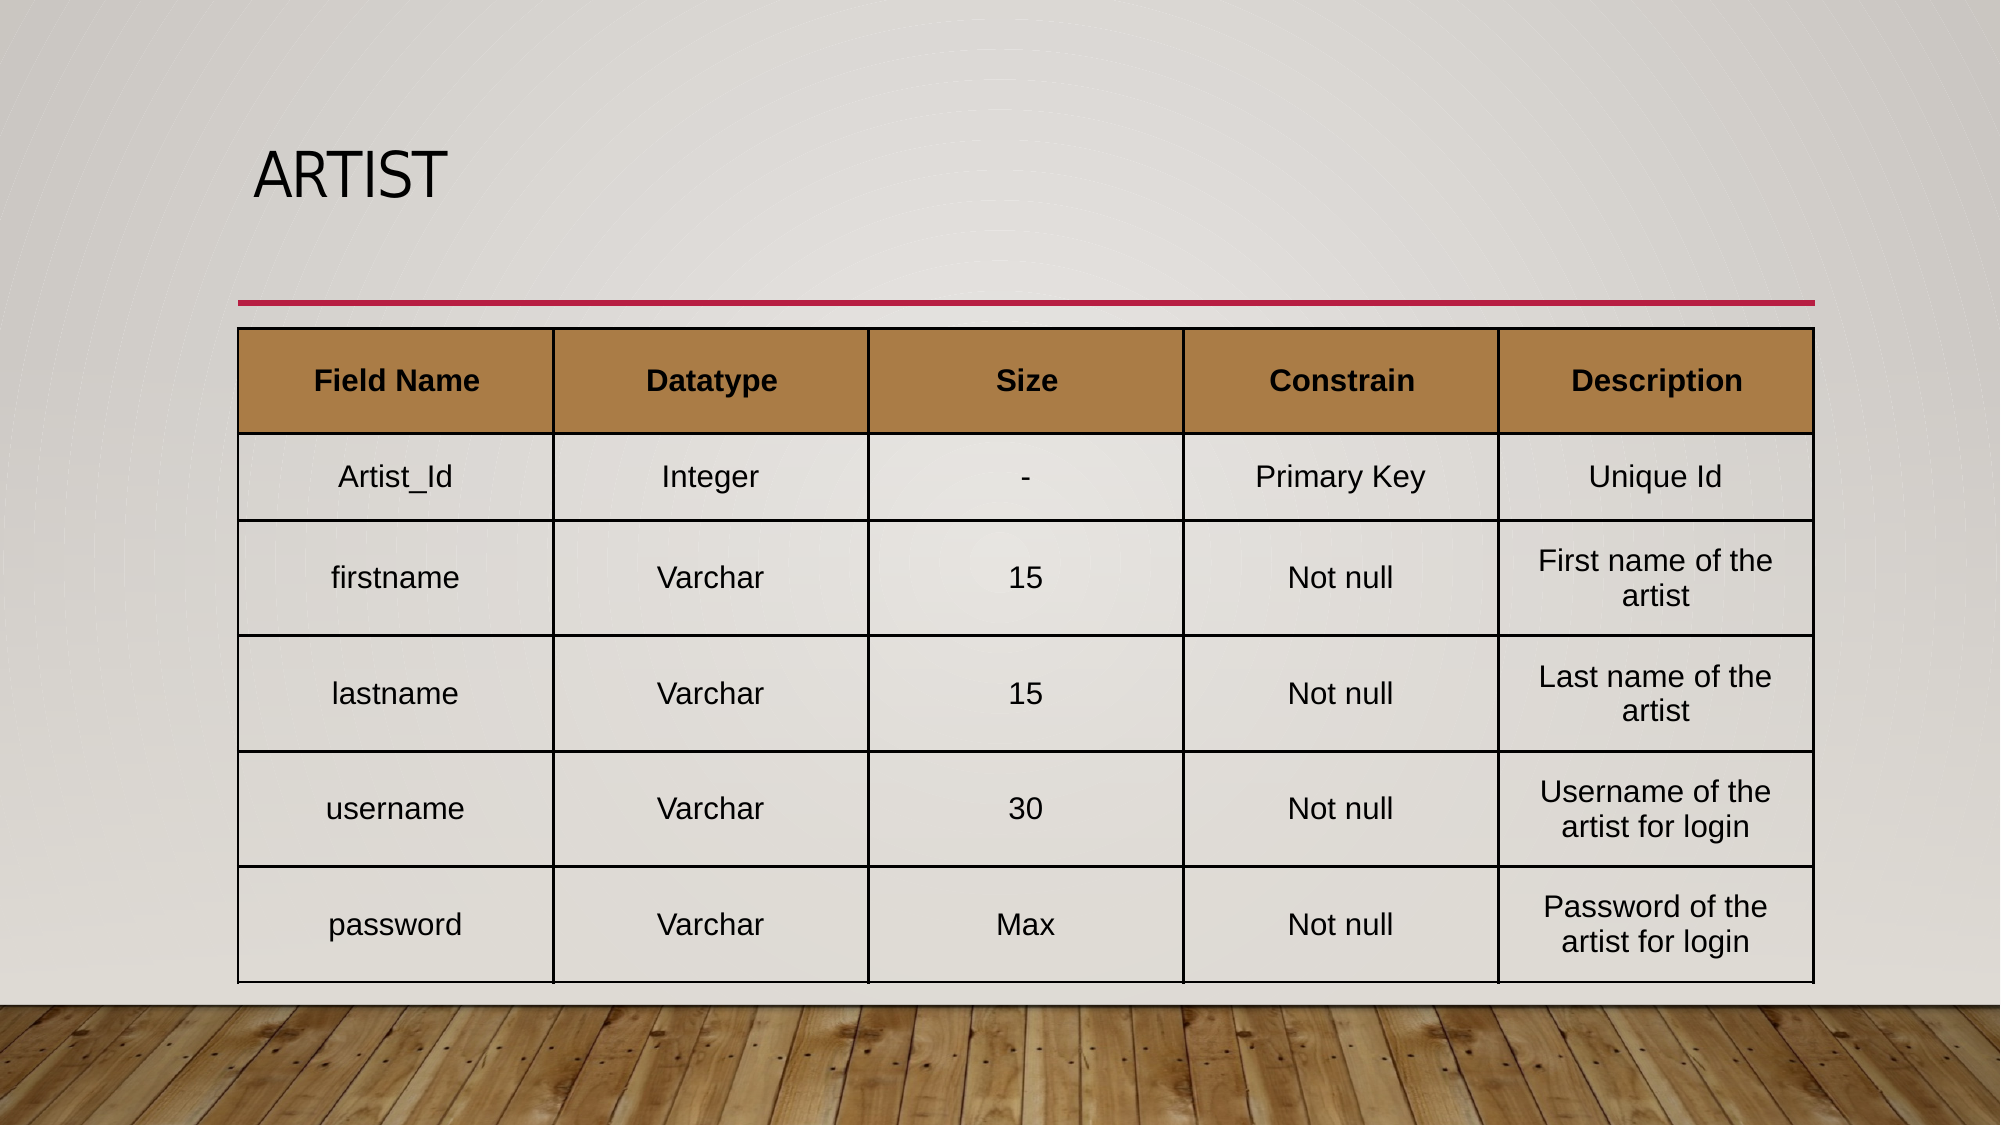

# Artist
| Field Name | Datatype | Size | Constrain | Description |
| --- | --- | --- | --- | --- |
| Artist\_Id | Integer | - | Primary Key | Unique Id |
| firstname | Varchar | 15 | Not null | First name of the artist |
| lastname | Varchar | 15 | Not null | Last name of the artist |
| username | Varchar | 30 | Not null | Username of the artist for login |
| password | Varchar | Max | Not null | Password of the artist for login |